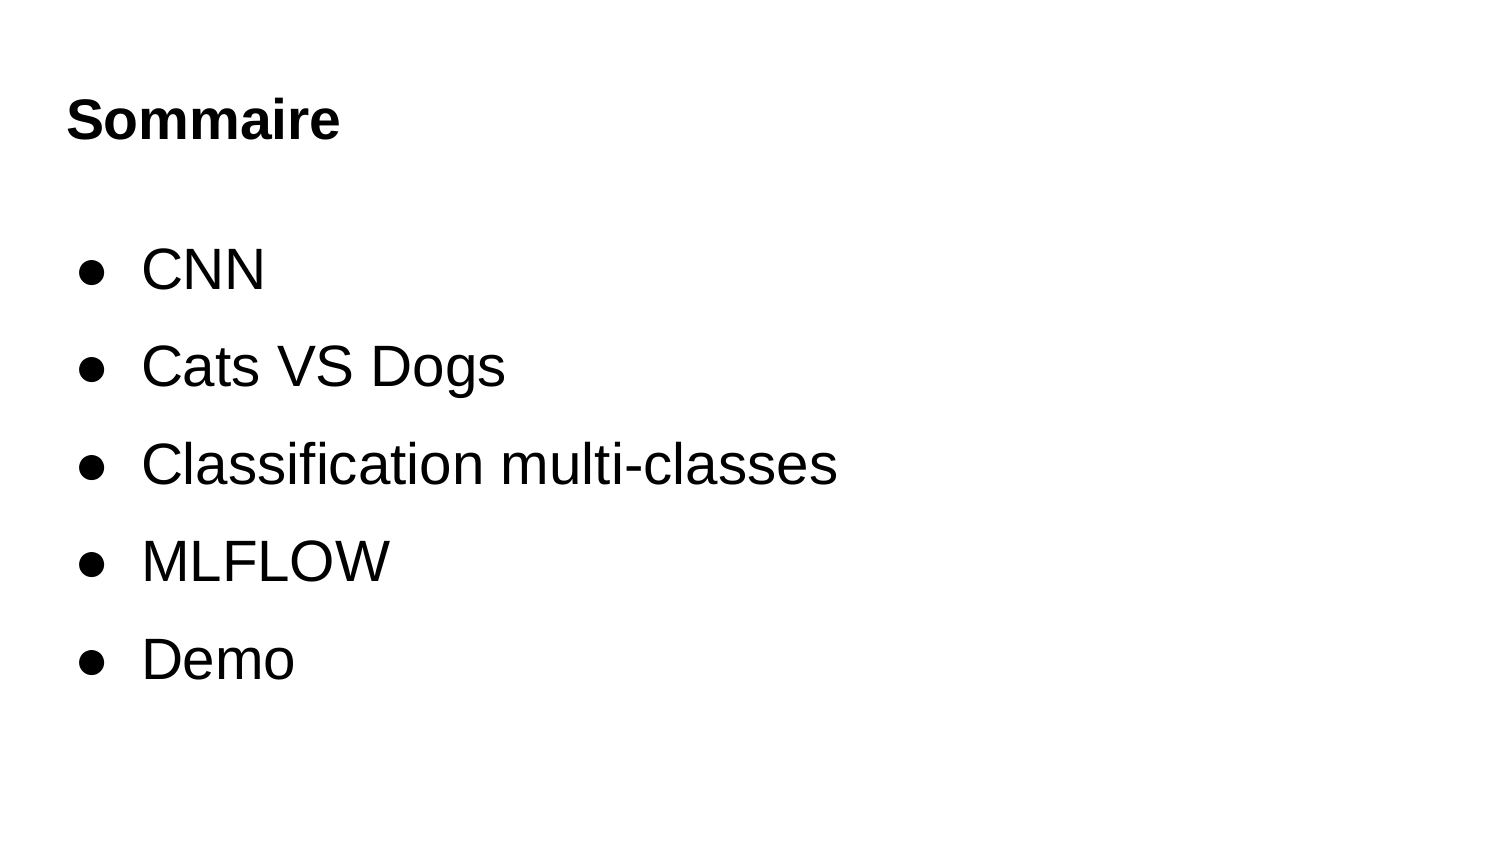

# Sommaire
CNN
Cats VS Dogs
Classification multi-classes
MLFLOW
Demo